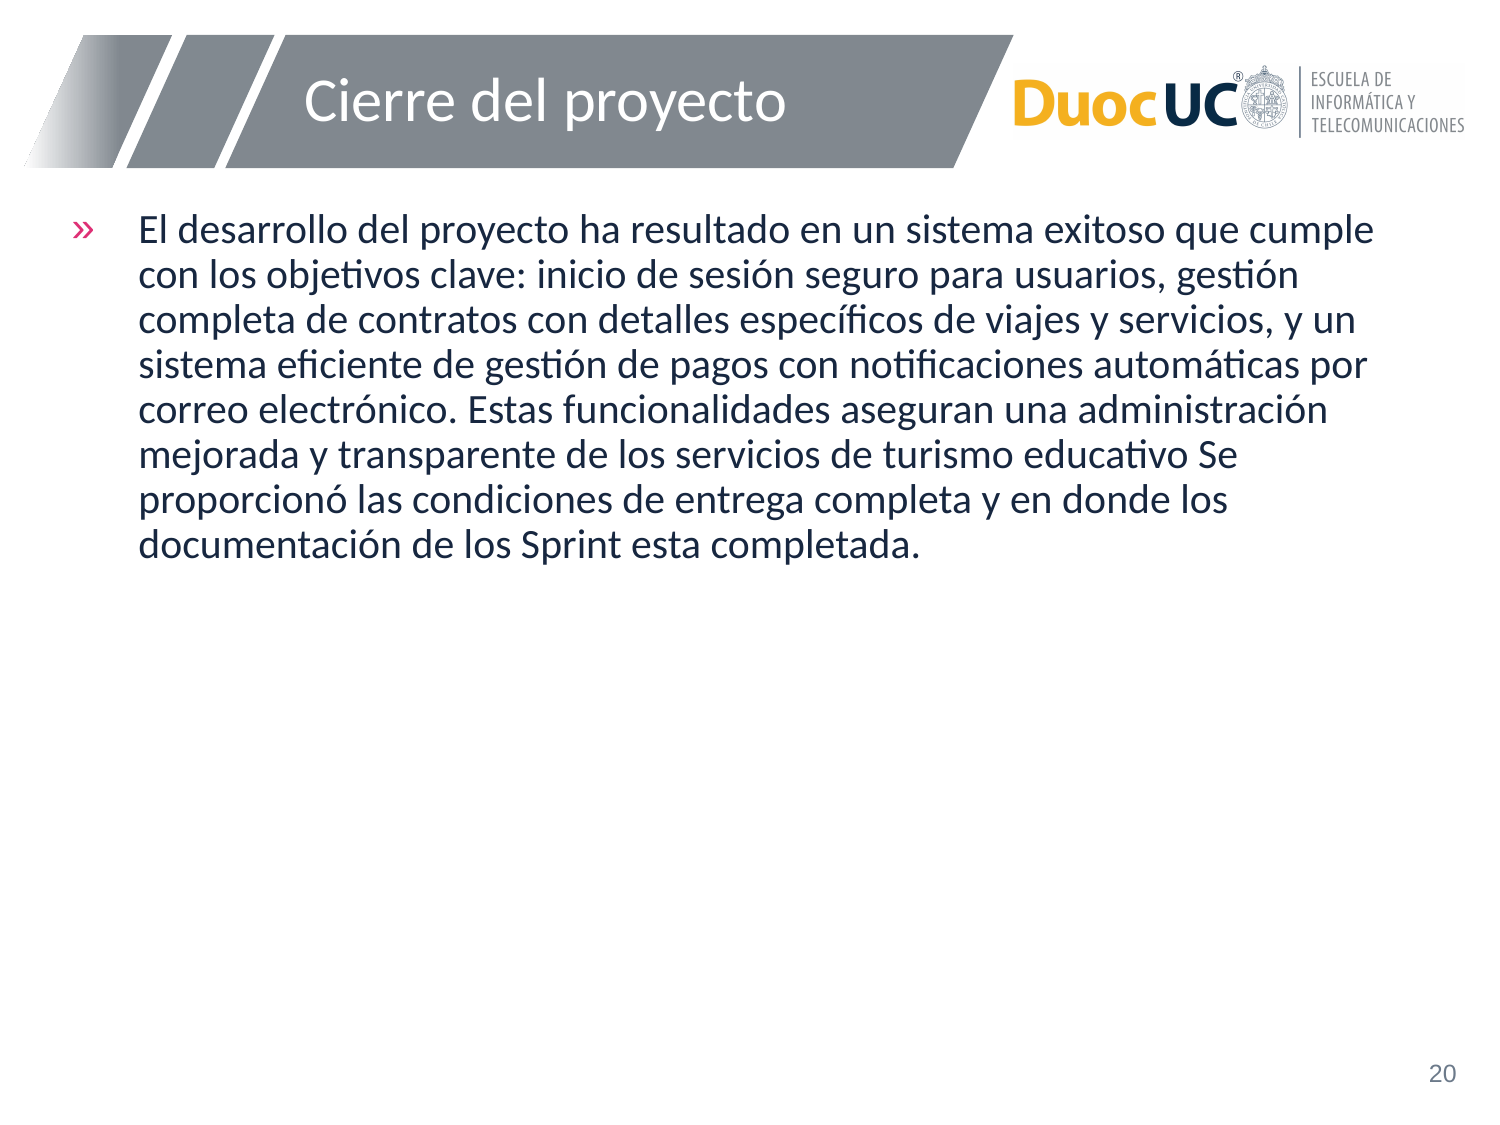

# Cierre del proyecto
El desarrollo del proyecto ha resultado en un sistema exitoso que cumple con los objetivos clave: inicio de sesión seguro para usuarios, gestión completa de contratos con detalles específicos de viajes y servicios, y un sistema eficiente de gestión de pagos con notificaciones automáticas por correo electrónico. Estas funcionalidades aseguran una administración mejorada y transparente de los servicios de turismo educativo Se proporcionó las condiciones de entrega completa y en donde los documentación de los Sprint esta completada.